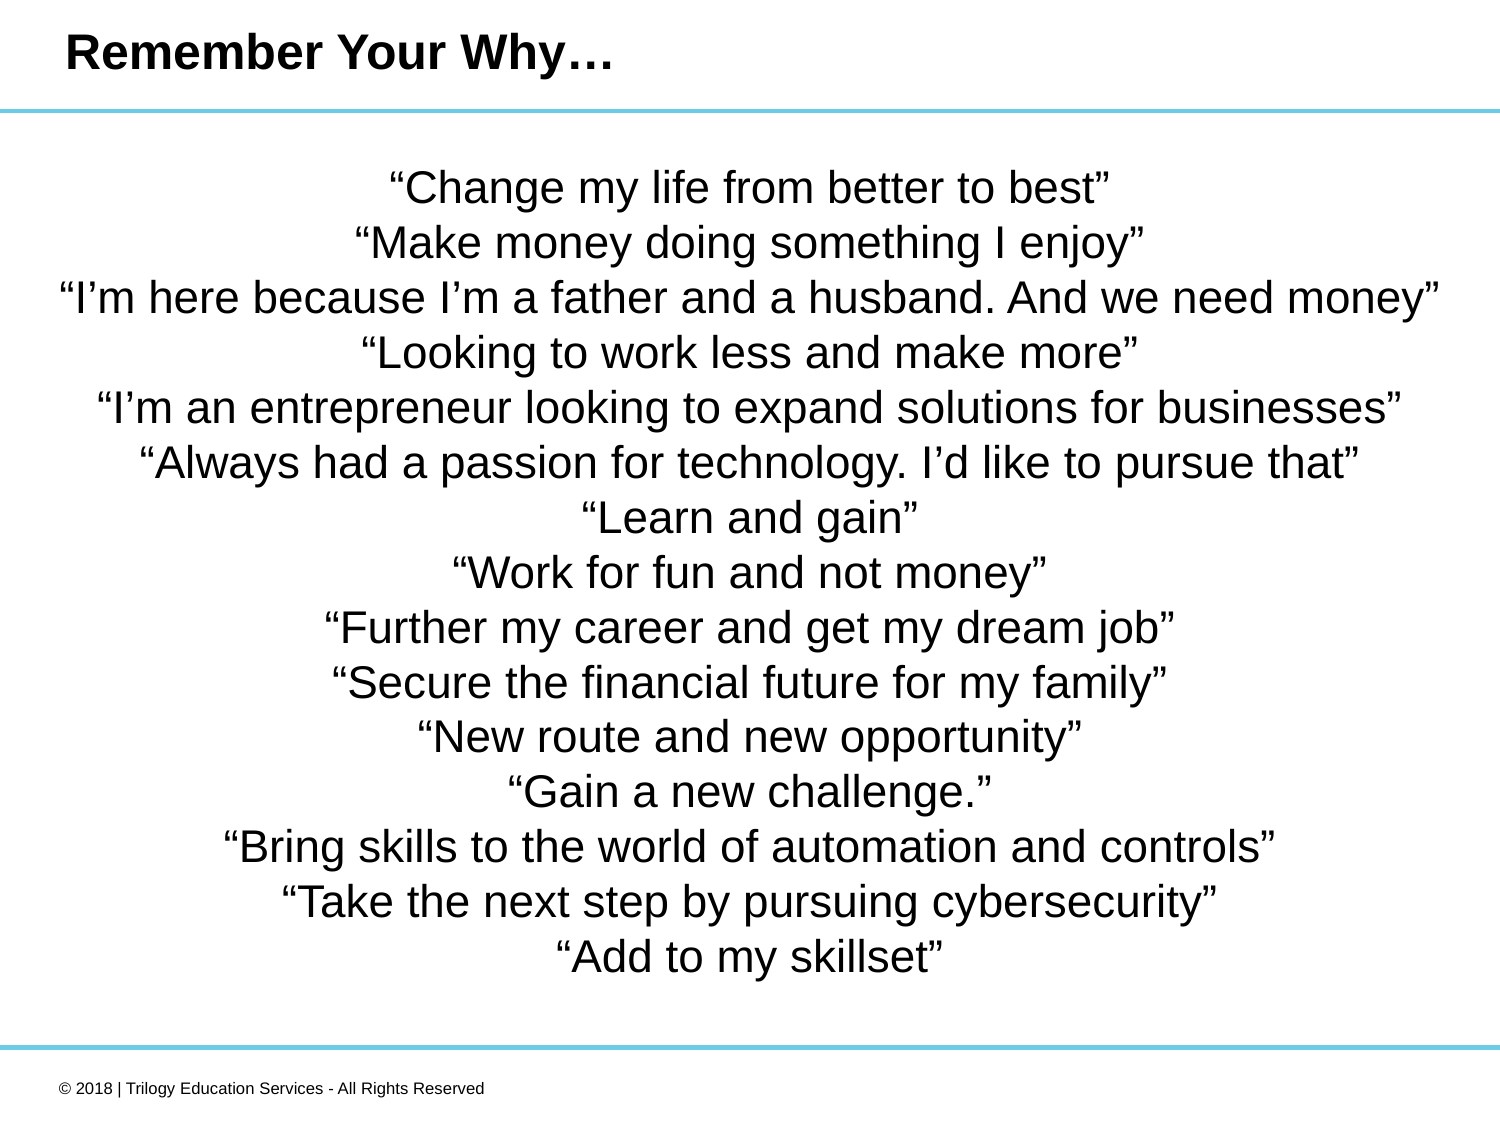

# Remember Your Why…
“Change my life from better to best”
“Make money doing something I enjoy”
“I’m here because I’m a father and a husband. And we need money”
“Looking to work less and make more”
“I’m an entrepreneur looking to expand solutions for businesses”
“Always had a passion for technology. I’d like to pursue that”
“Learn and gain”
“Work for fun and not money”
“Further my career and get my dream job”
“Secure the financial future for my family”
“New route and new opportunity”
“Gain a new challenge.”
“Bring skills to the world of automation and controls”
“Take the next step by pursuing cybersecurity”
“Add to my skillset”